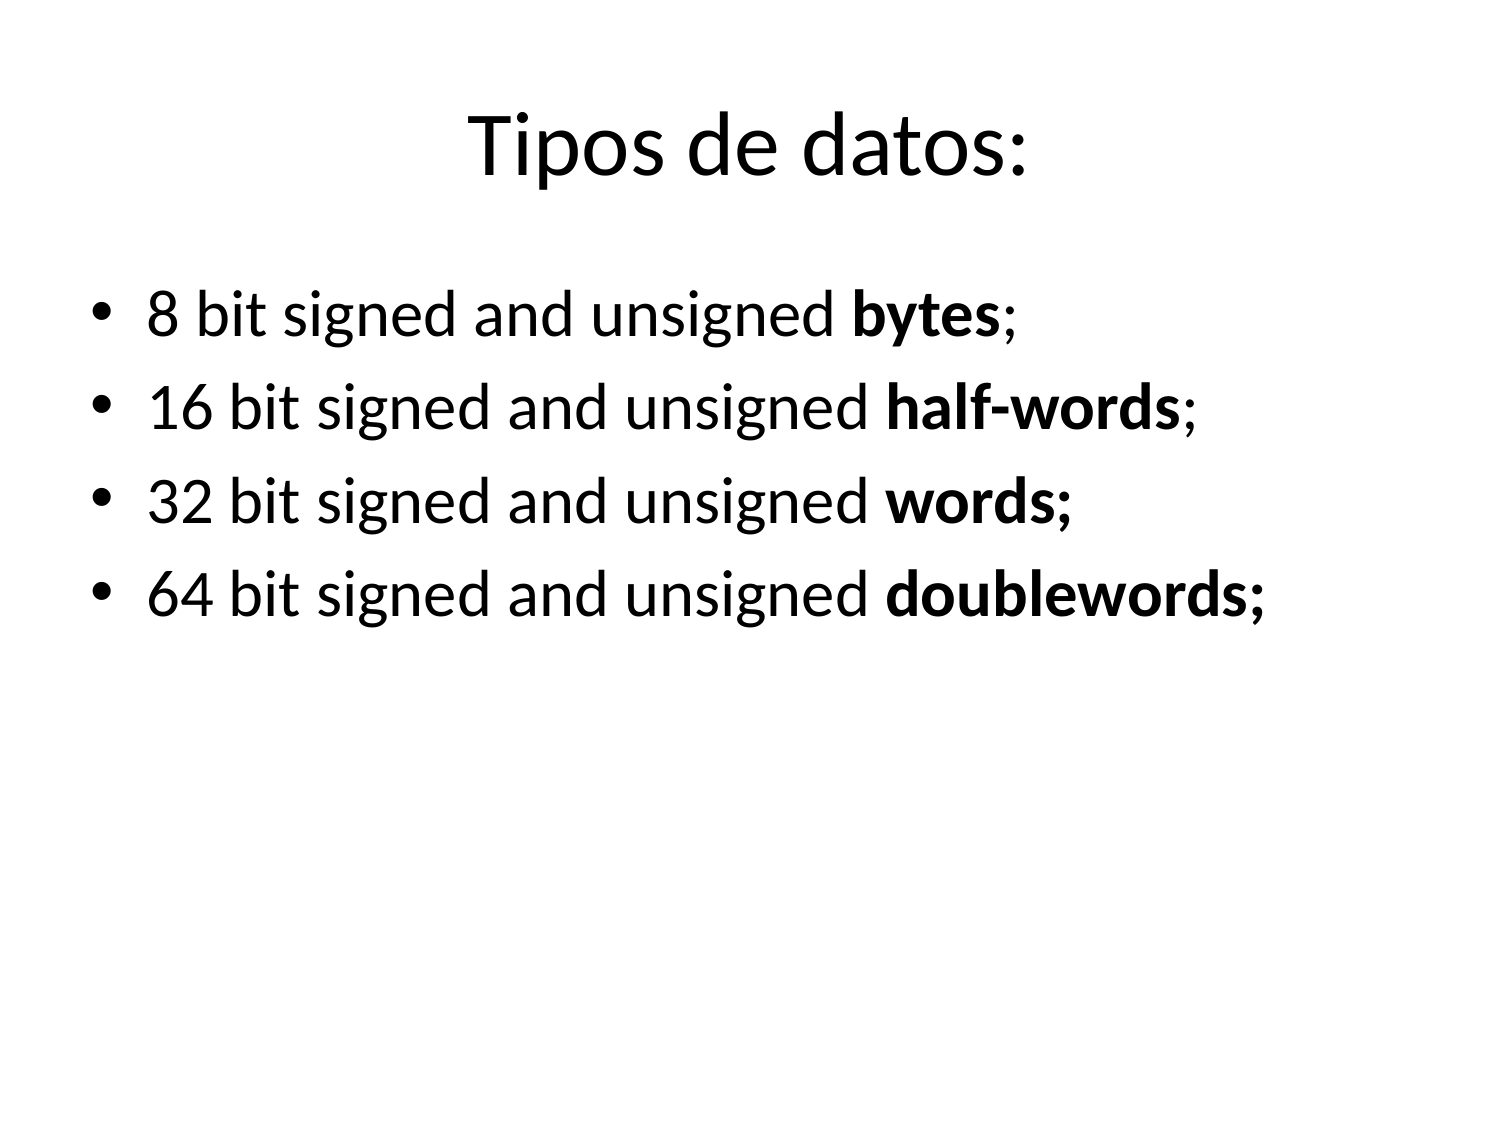

# Tipos de datos:
8 bit signed and unsigned bytes;
16 bit signed and unsigned half-words;
32 bit signed and unsigned words;
64 bit signed and unsigned doublewords;